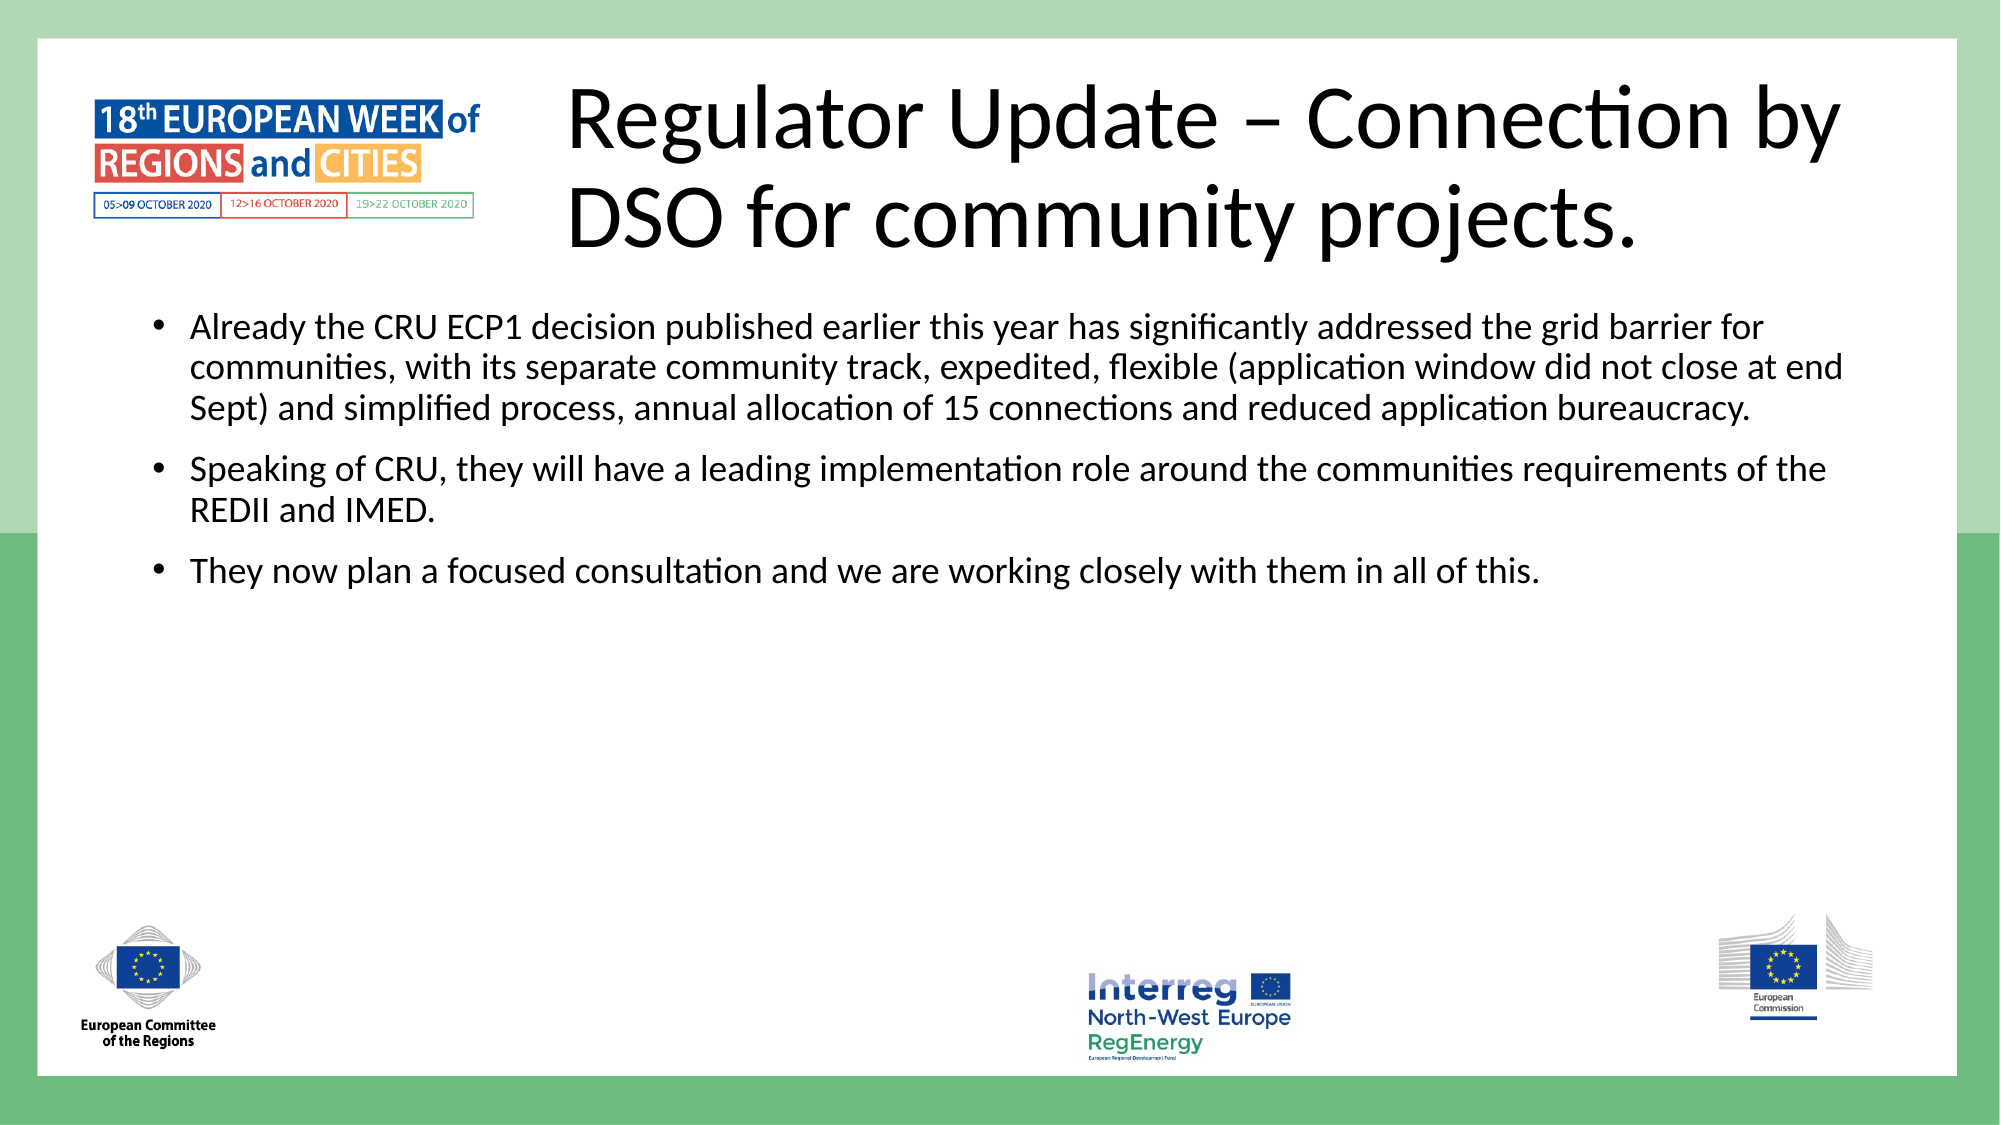

# Regulator Update – Connection by DSO for community projects.
Already the CRU ECP1 decision published earlier this year has significantly addressed the grid barrier for communities, with its separate community track, expedited, flexible (application window did not close at end Sept) and simplified process, annual allocation of 15 connections and reduced application bureaucracy.
Speaking of CRU, they will have a leading implementation role around the communities requirements of the REDII and IMED.
They now plan a focused consultation and we are working closely with them in all of this.